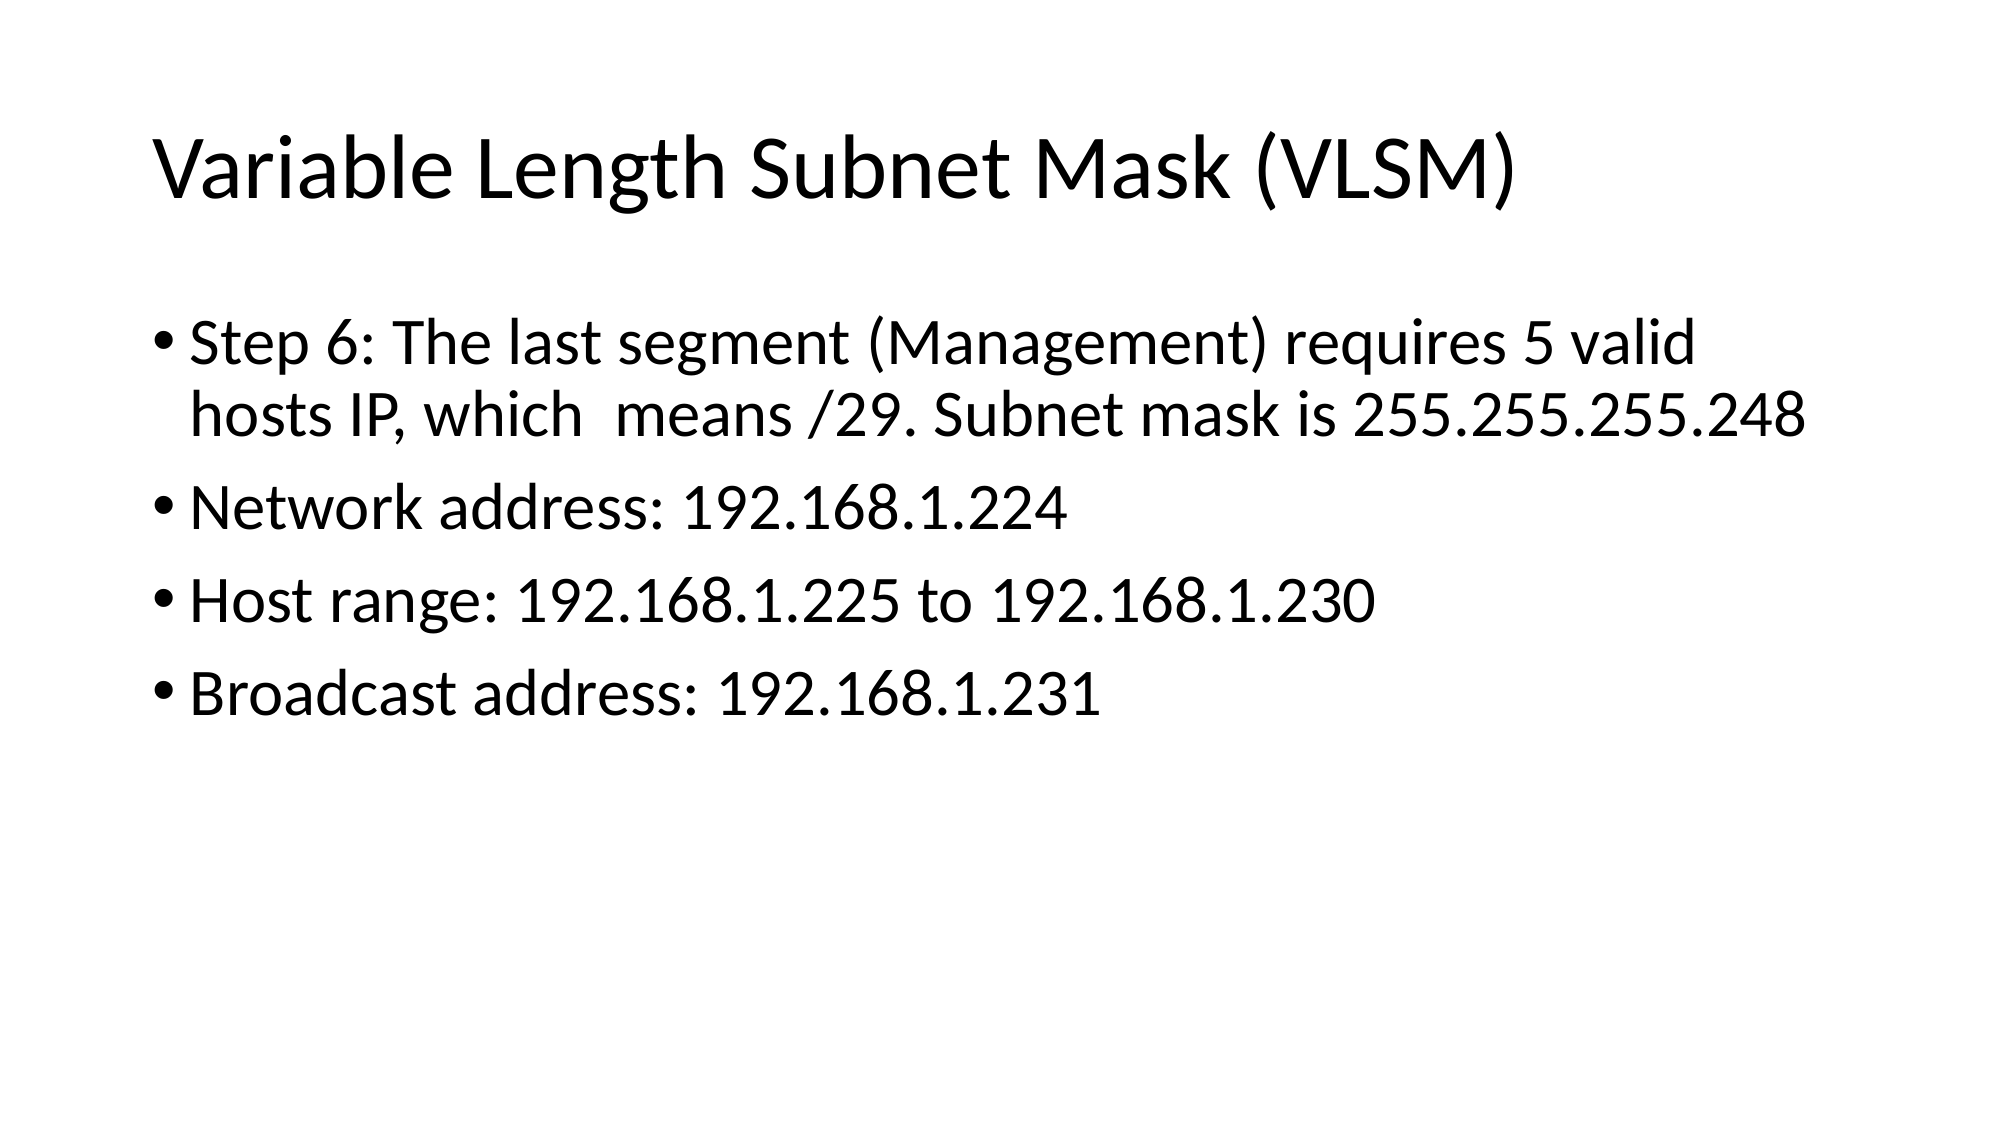

# Variable Length Subnet Mask (VLSM)
Step 6: The last segment (Management) requires 5 valid hosts IP, which  means /29. Subnet mask is 255.255.255.248
Network address: 192.168.1.224
Host range: 192.168.1.225 to 192.168.1.230
Broadcast address: 192.168.1.231